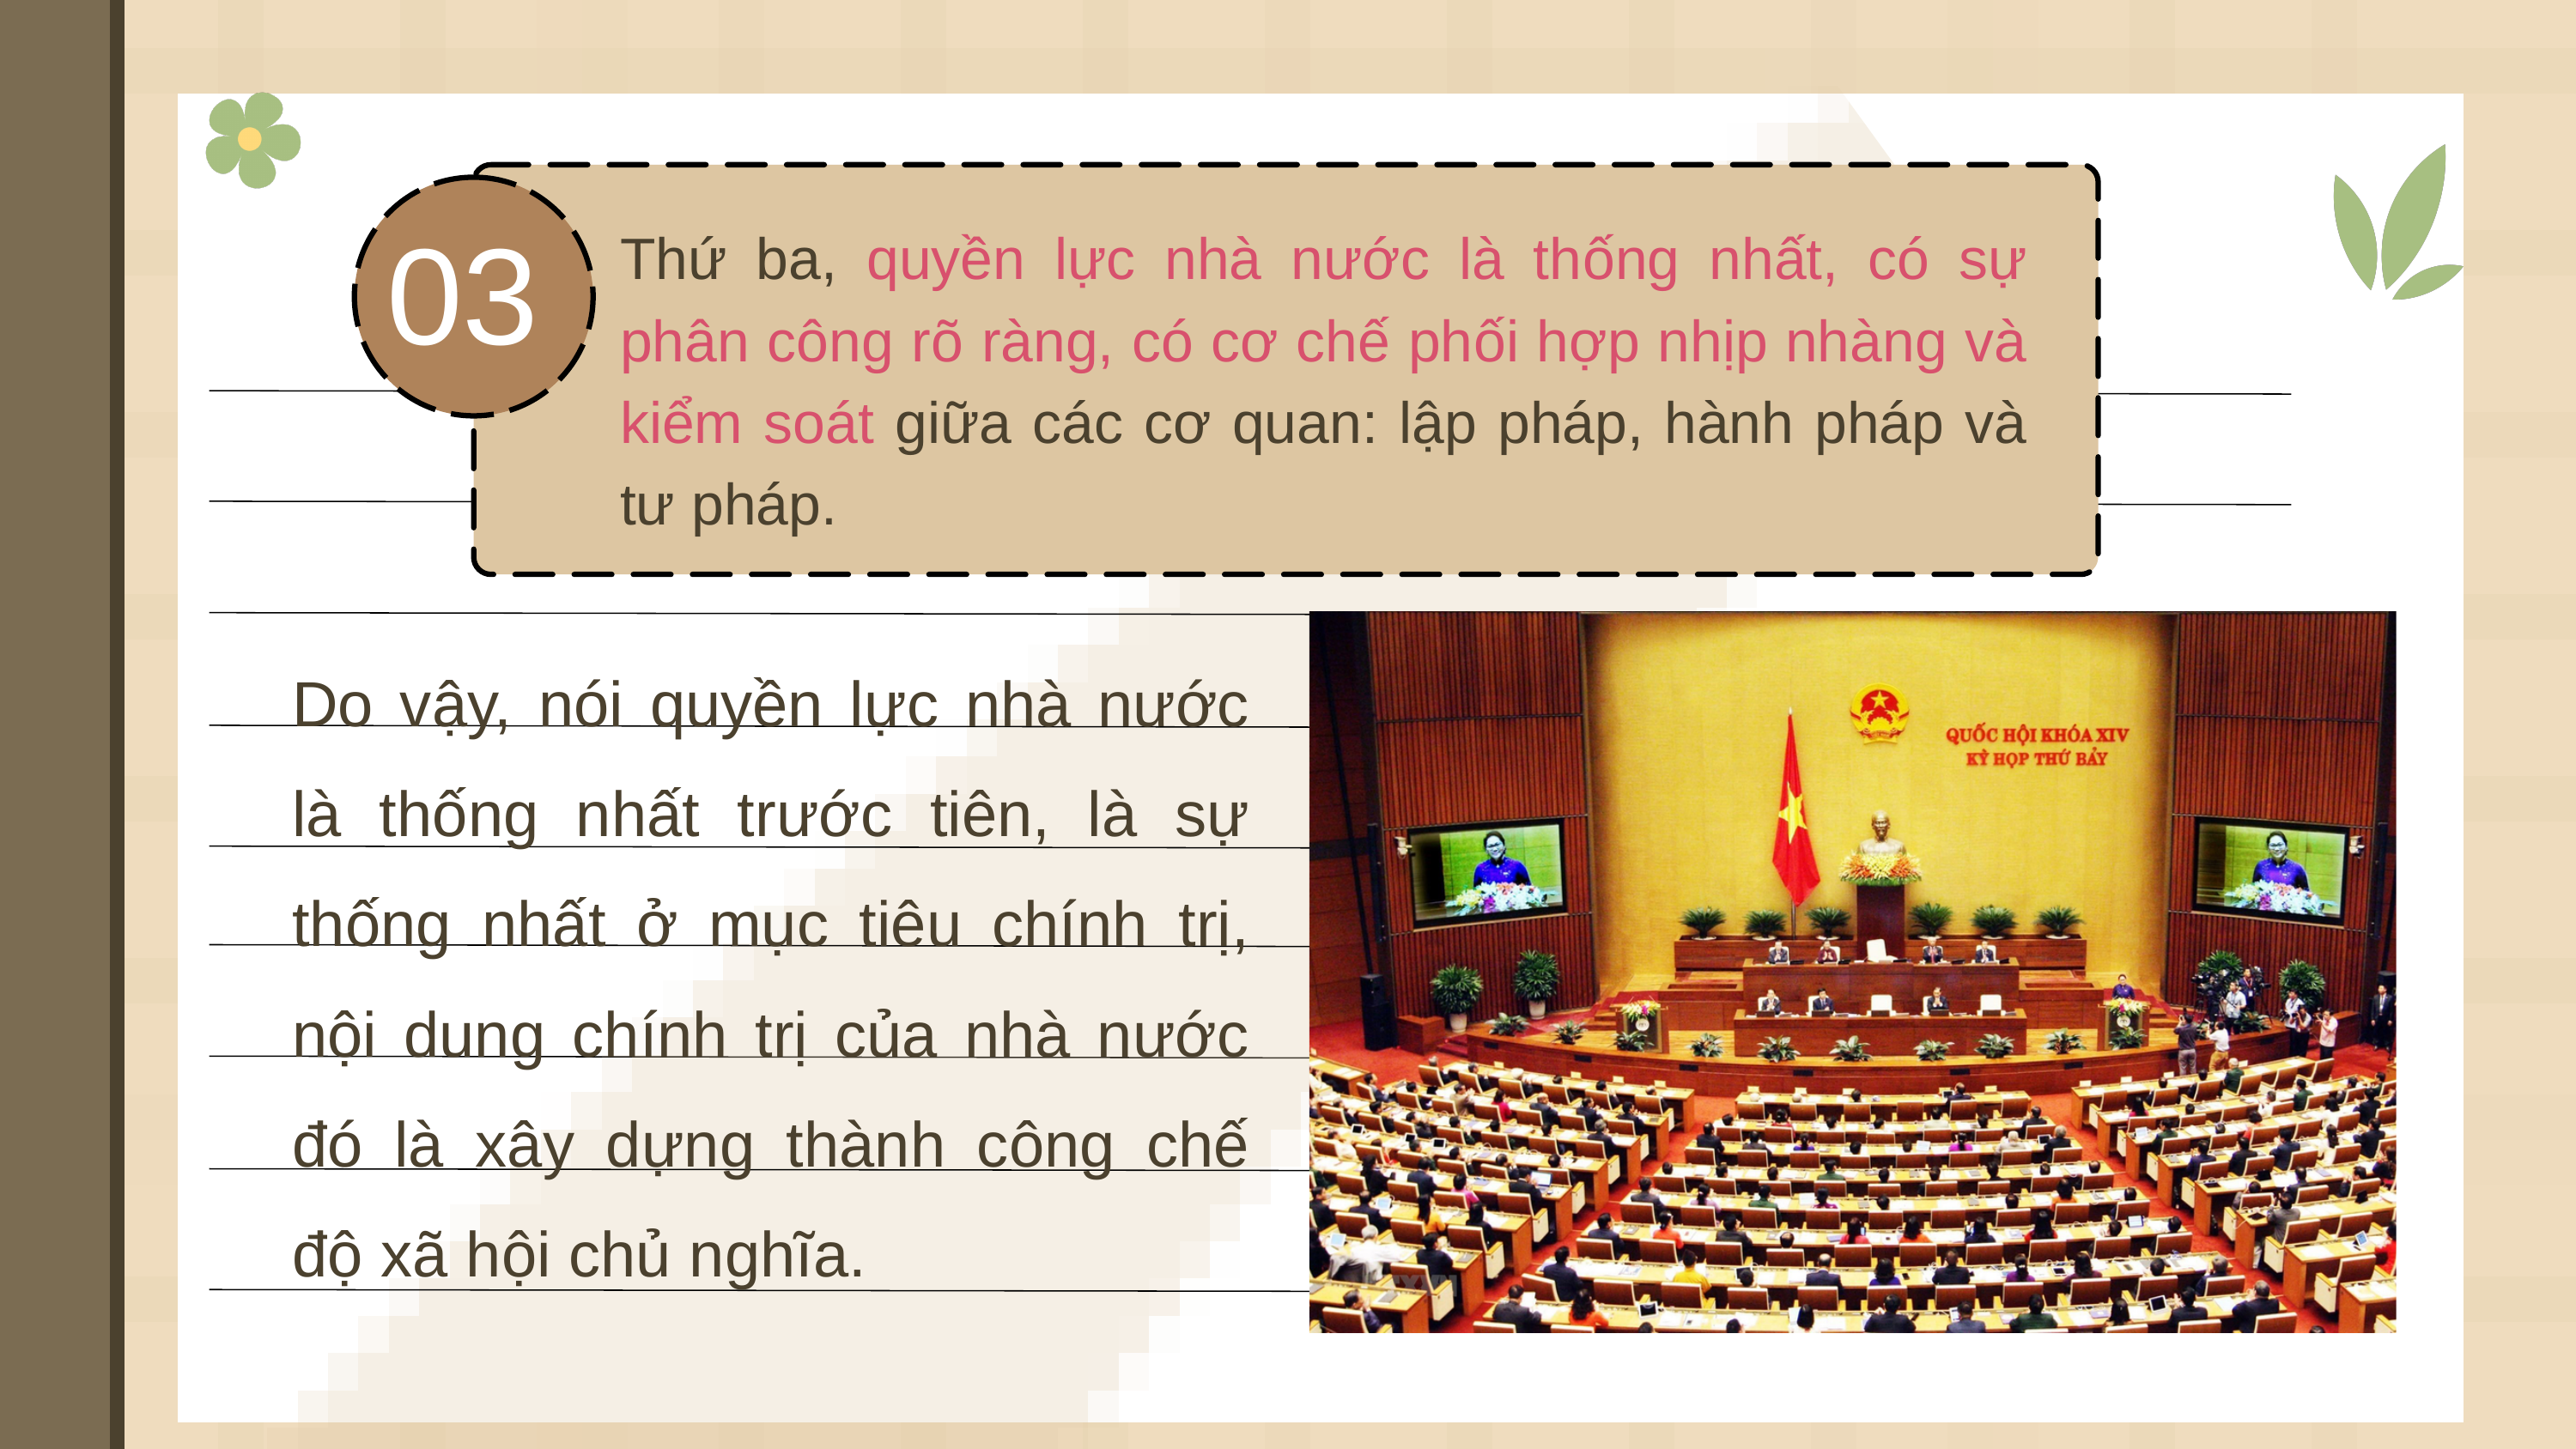

Thứ ba, quyền lực nhà nước là thống nhất, có sự phân công rõ ràng, có cơ chế phối hợp nhịp nhàng và kiểm soát giữa các cơ quan: lập pháp, hành pháp và tư pháp.
03

Task Name

Task Name

Do vậy, nói quyền lực nhà nước là thống nhất trước tiên, là sự thống nhất ở mục tiêu chính trị, nội dung chính trị của nhà nước đó là xây dựng thành công chế độ xã hội chủ nghĩa.